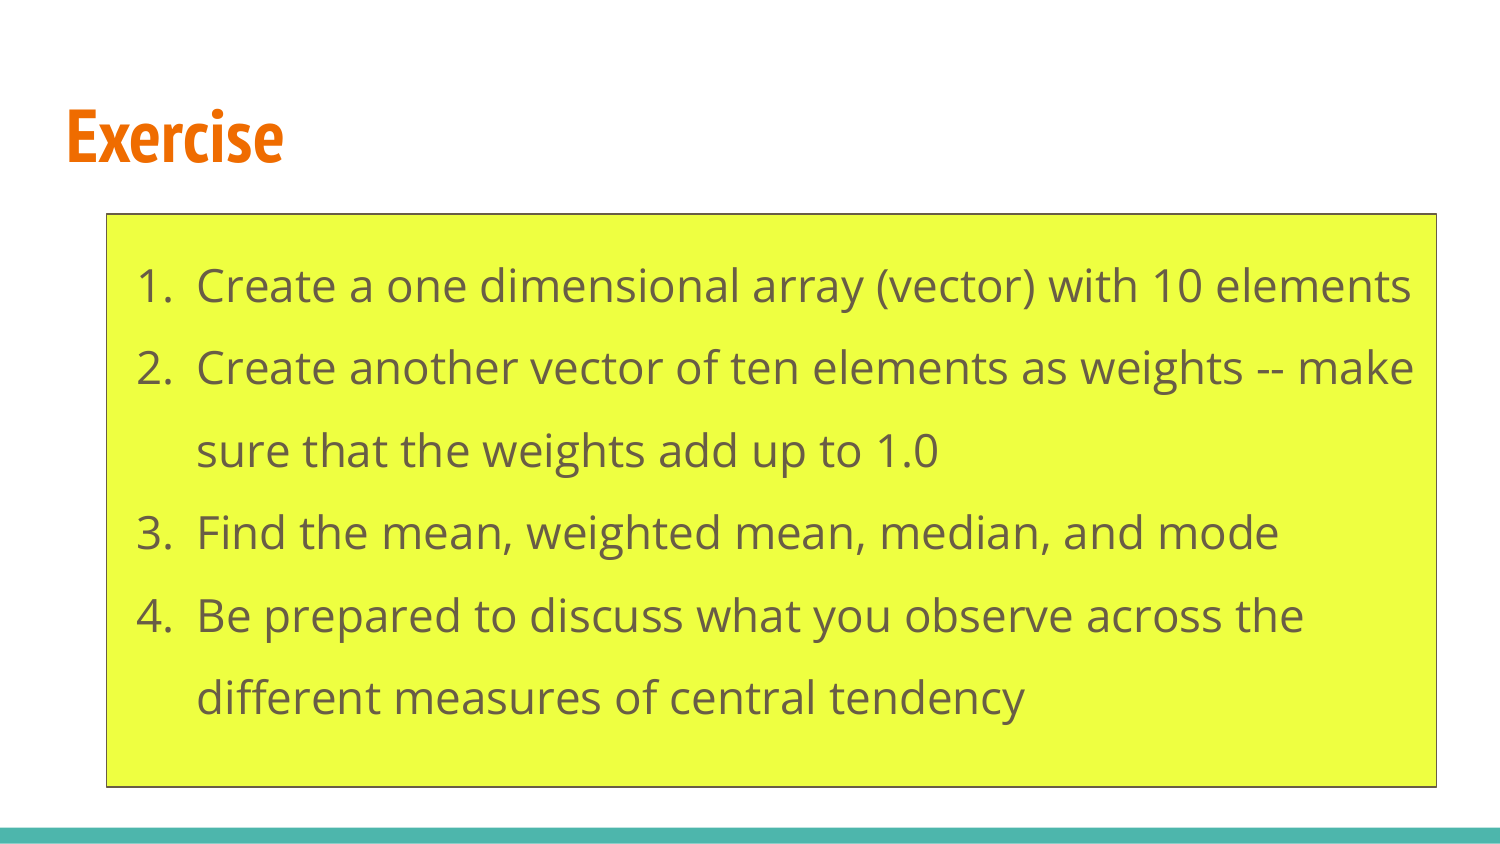

# Exercise

Create a one dimensional array (vector) with 10 elements
Create another vector of ten elements as weights -- make sure that the weights add up to 1.0
Find the mean, weighted mean, median, and mode
Be prepared to discuss what you observe across the different measures of central tendency